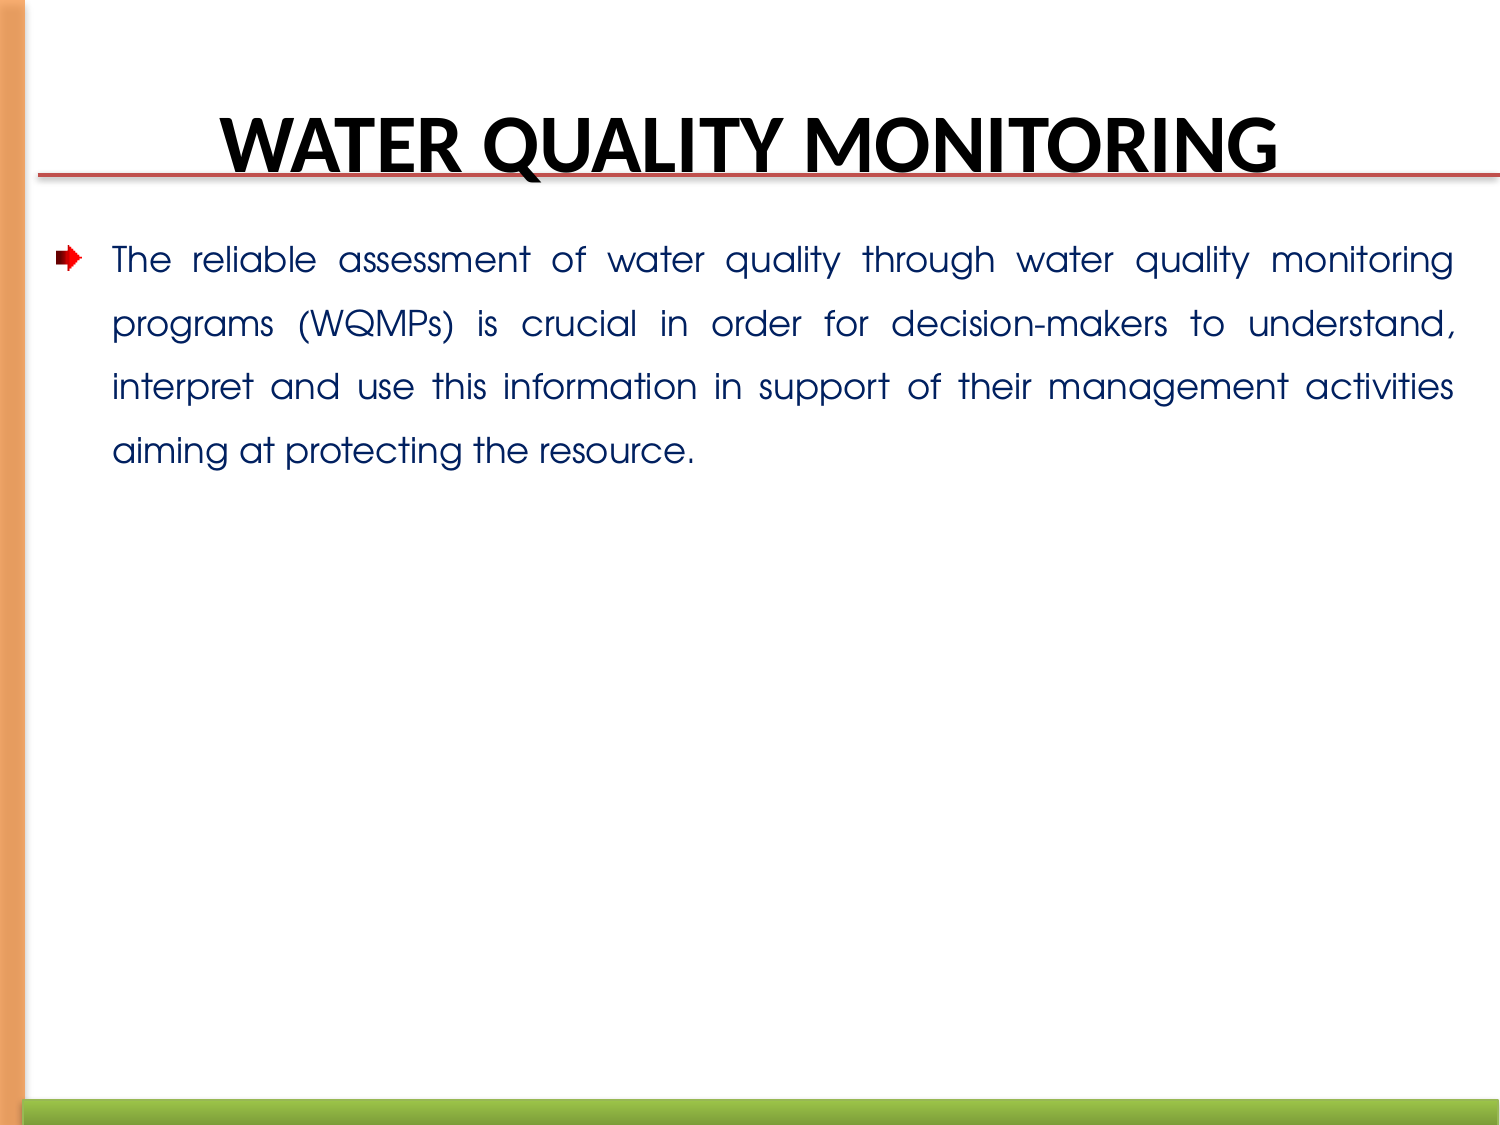

# WATER QUALITY MONITORING
The reliable assessment of water quality through water quality monitoring programs (WQMPs) is crucial in order for decision-makers to understand, interpret and use this information in support of their management activities aiming at protecting the resource.